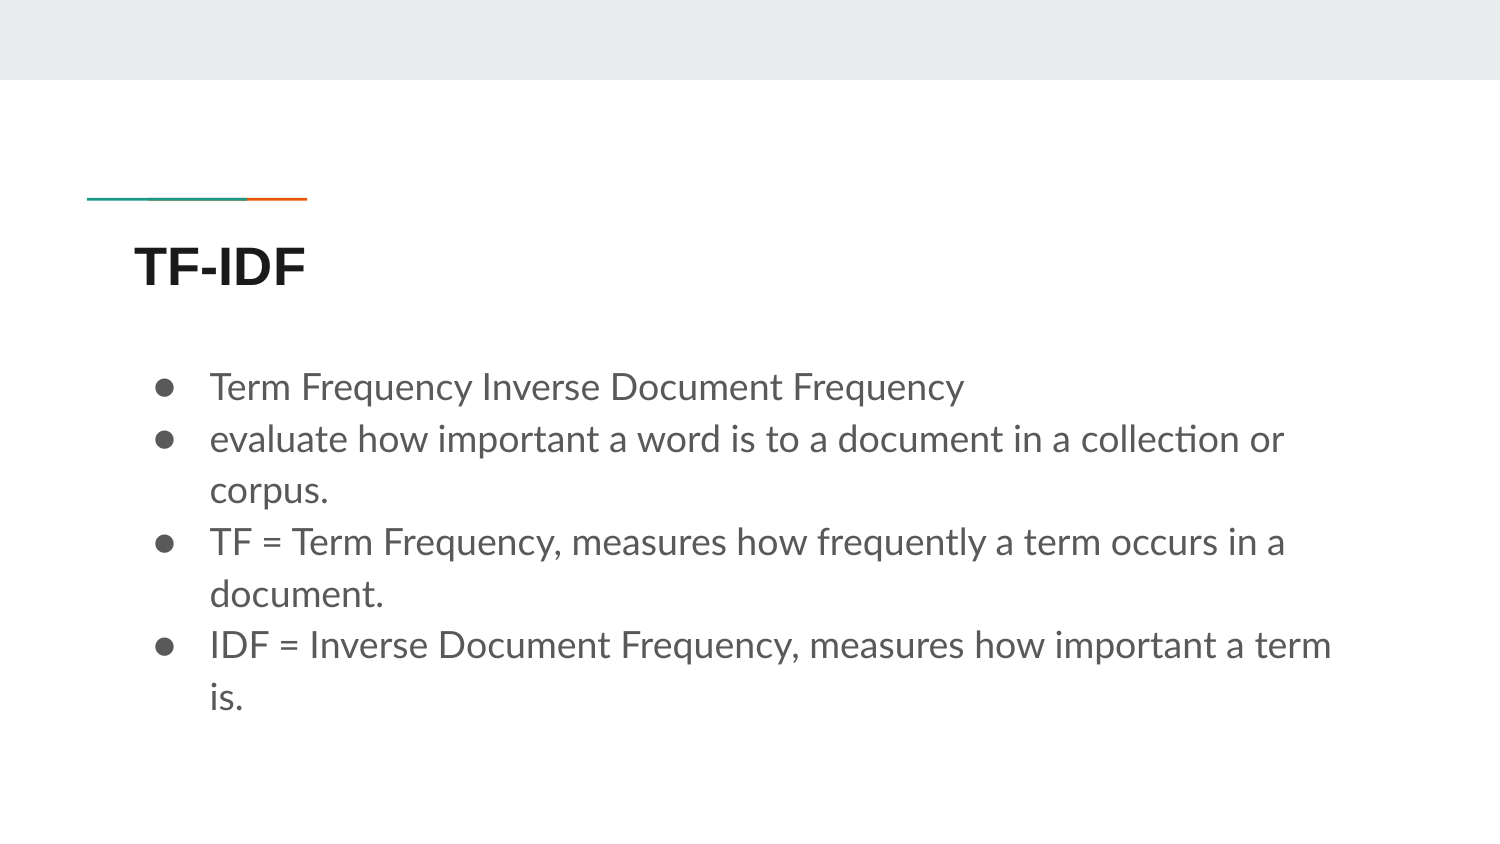

# TF-IDF
Term Frequency Inverse Document Frequency
evaluate how important a word is to a document in a collection or corpus.
TF = Term Frequency, measures how frequently a term occurs in a document.
IDF = Inverse Document Frequency, measures how important a term is.